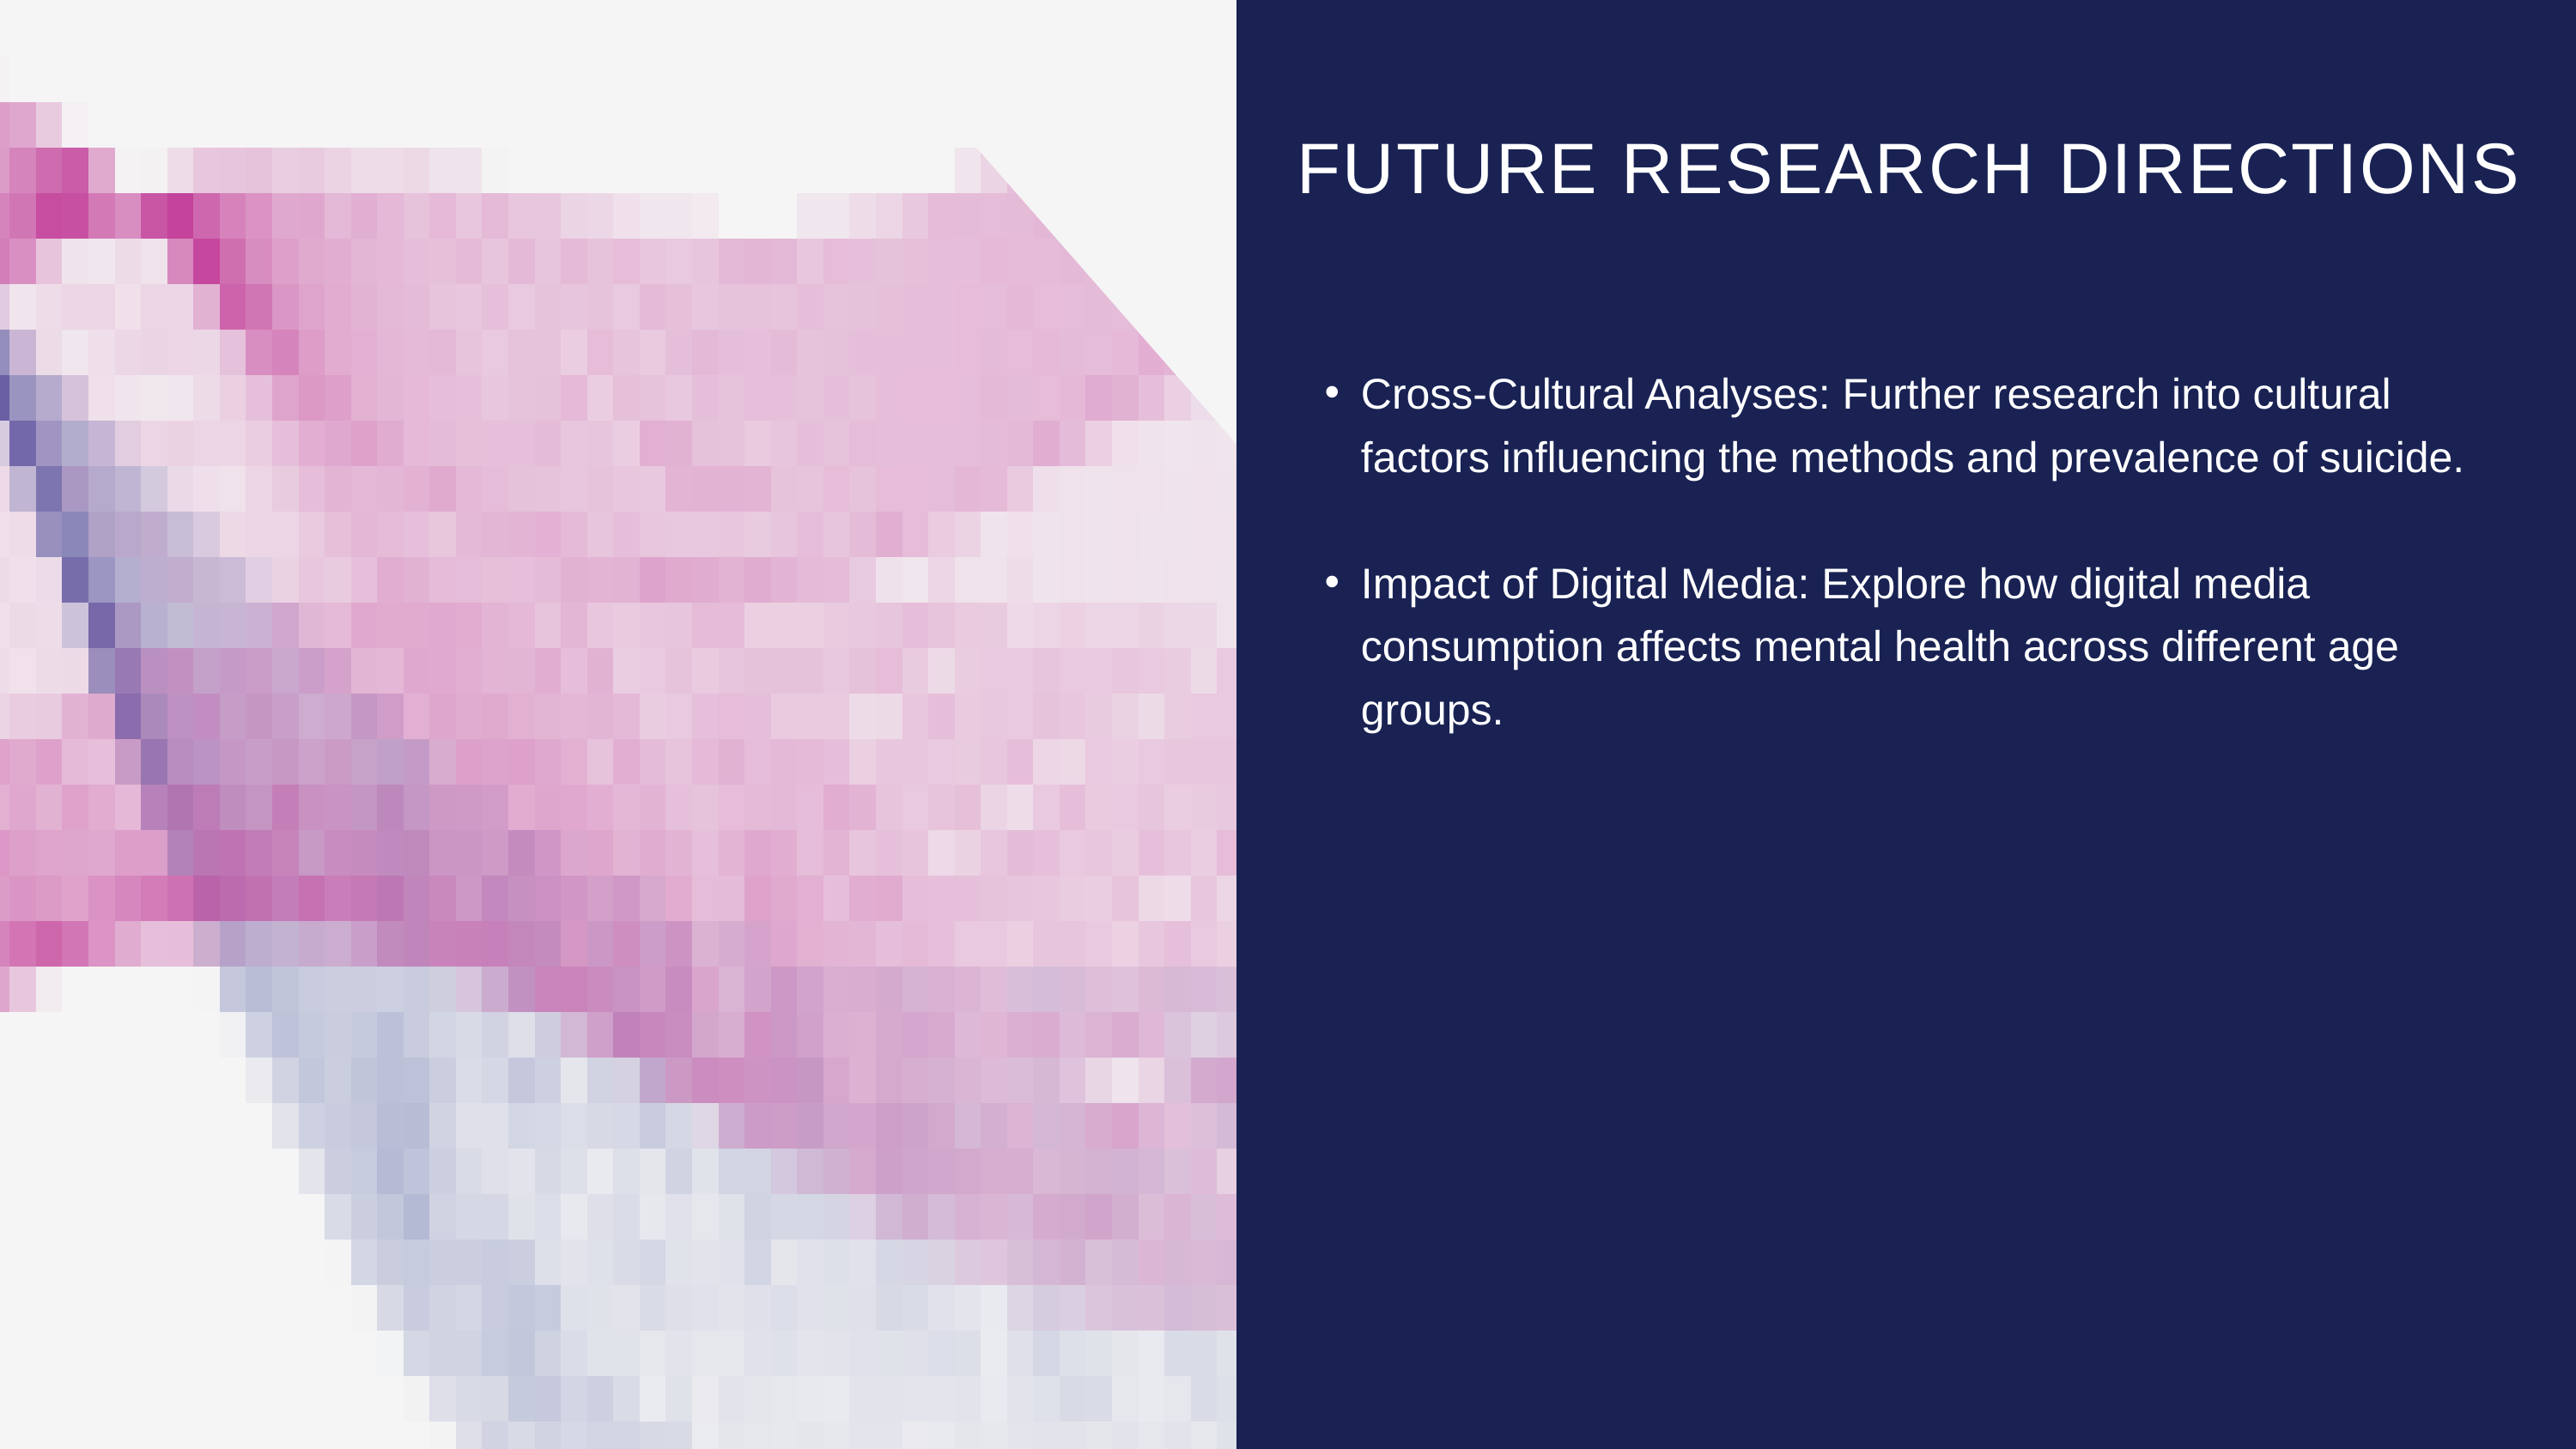

FUTURE RESEARCH DIRECTIONS

Cross-Cultural Analyses: Further research into cultural factors influencing the methods and prevalence of suicide.

Impact of Digital Media: Explore how digital media consumption affects mental health across different age groups.